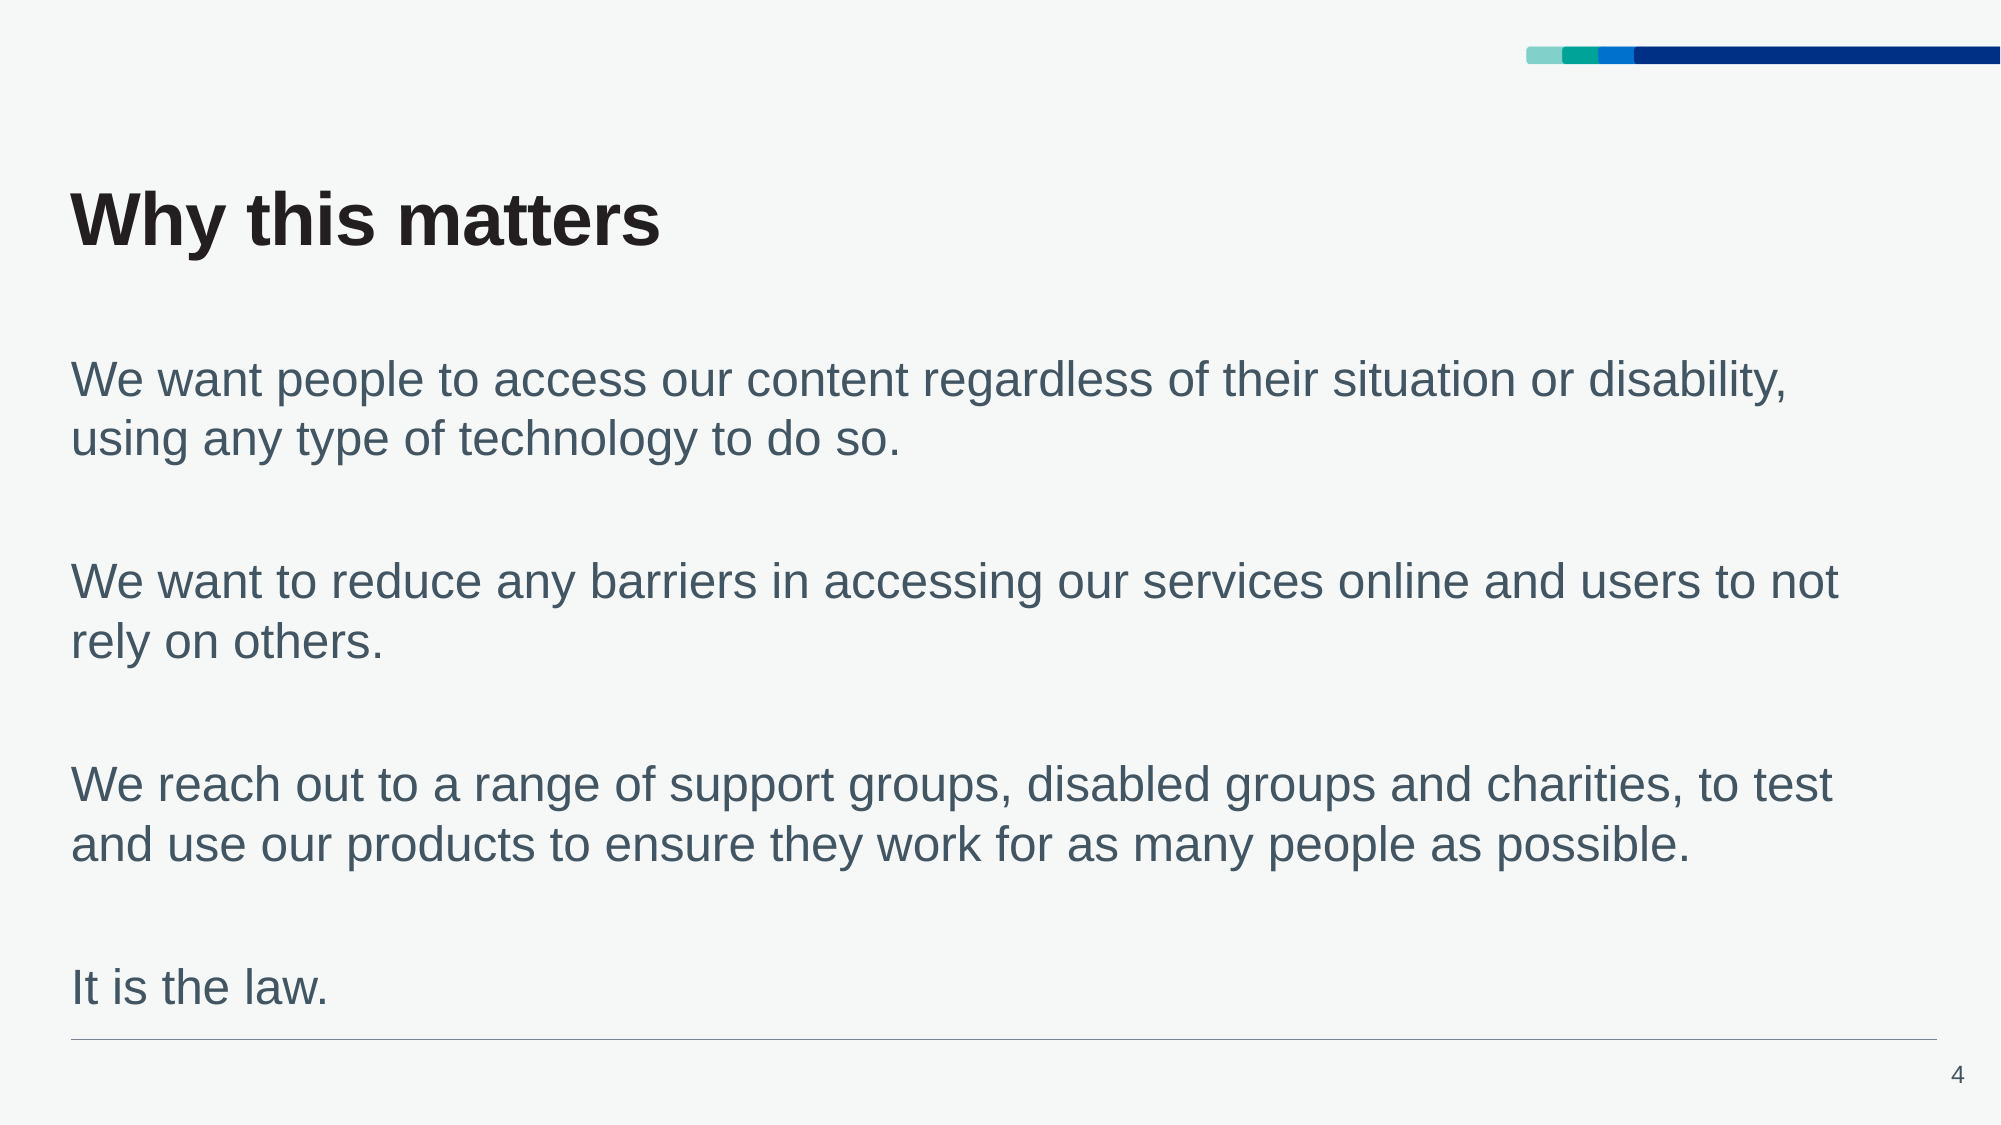

# Why this matters
We want people to access our content regardless of their situation or disability, using any type of technology to do so.

We want to reduce any barriers in accessing our services online and users to not rely on others.

We reach out to a range of support groups, disabled groups and charities, to test and use our products to ensure they work for as many people as possible.

It is the law.